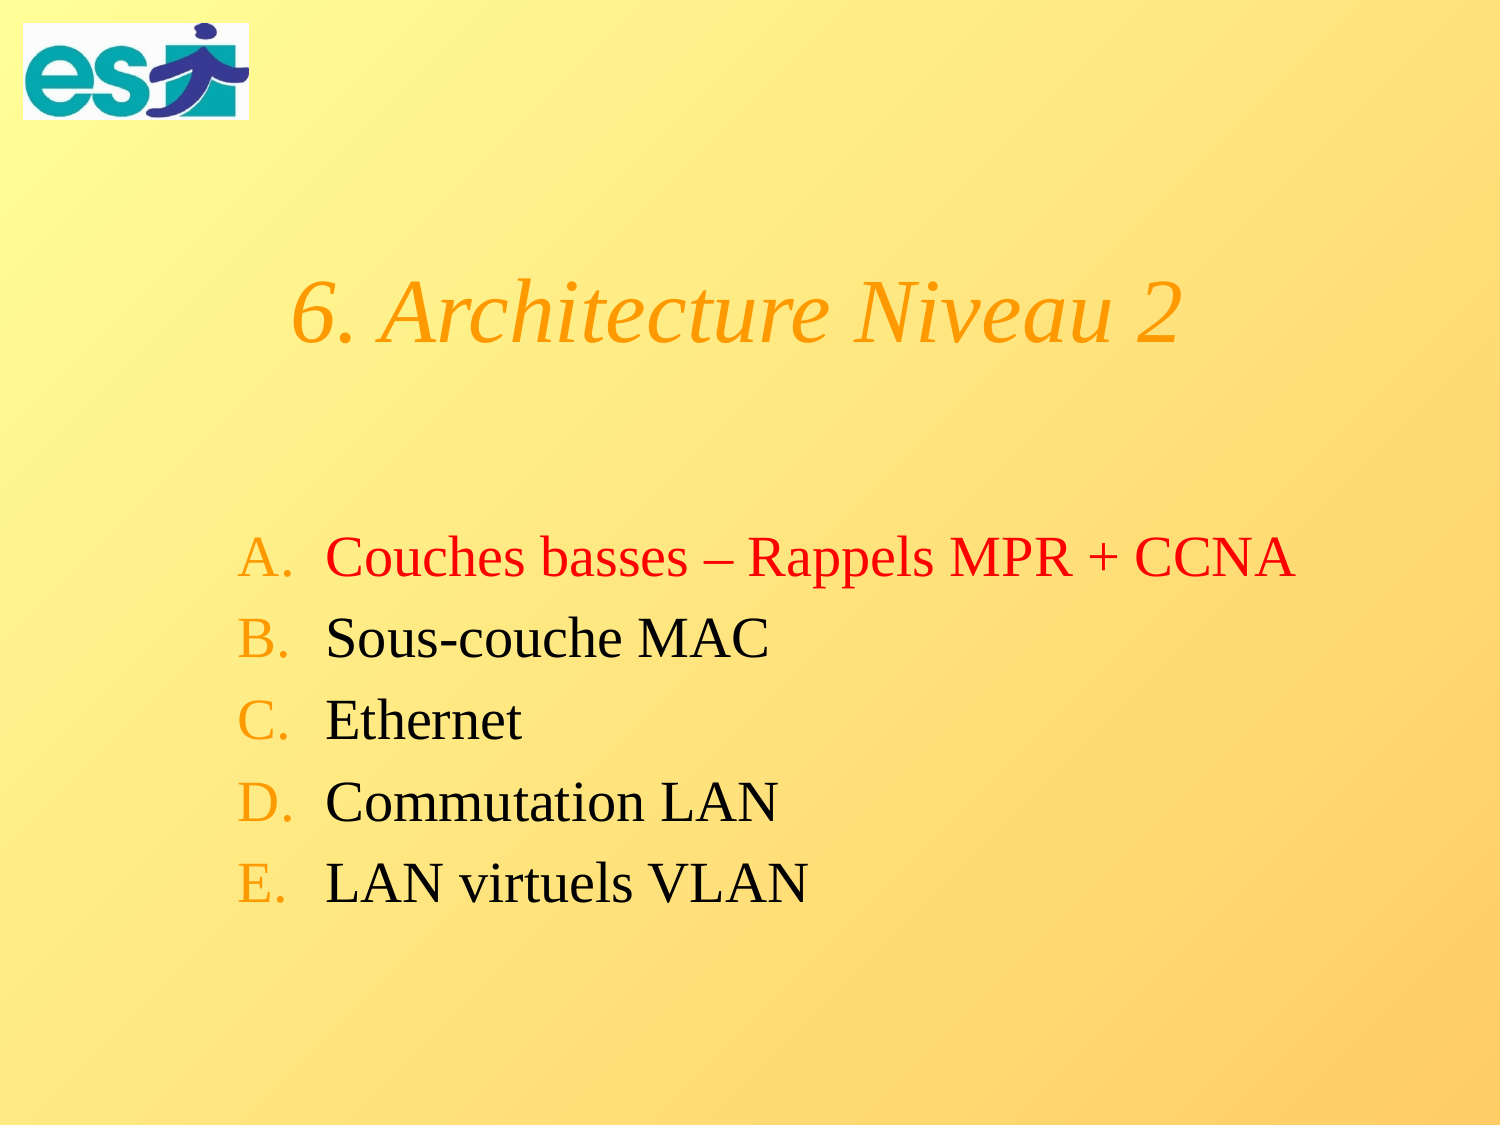

# 6. Architecture Niveau 2
Couches basses – Rappels MPR + CCNA
Sous-couche MAC
Ethernet
Commutation LAN
LAN virtuels VLAN